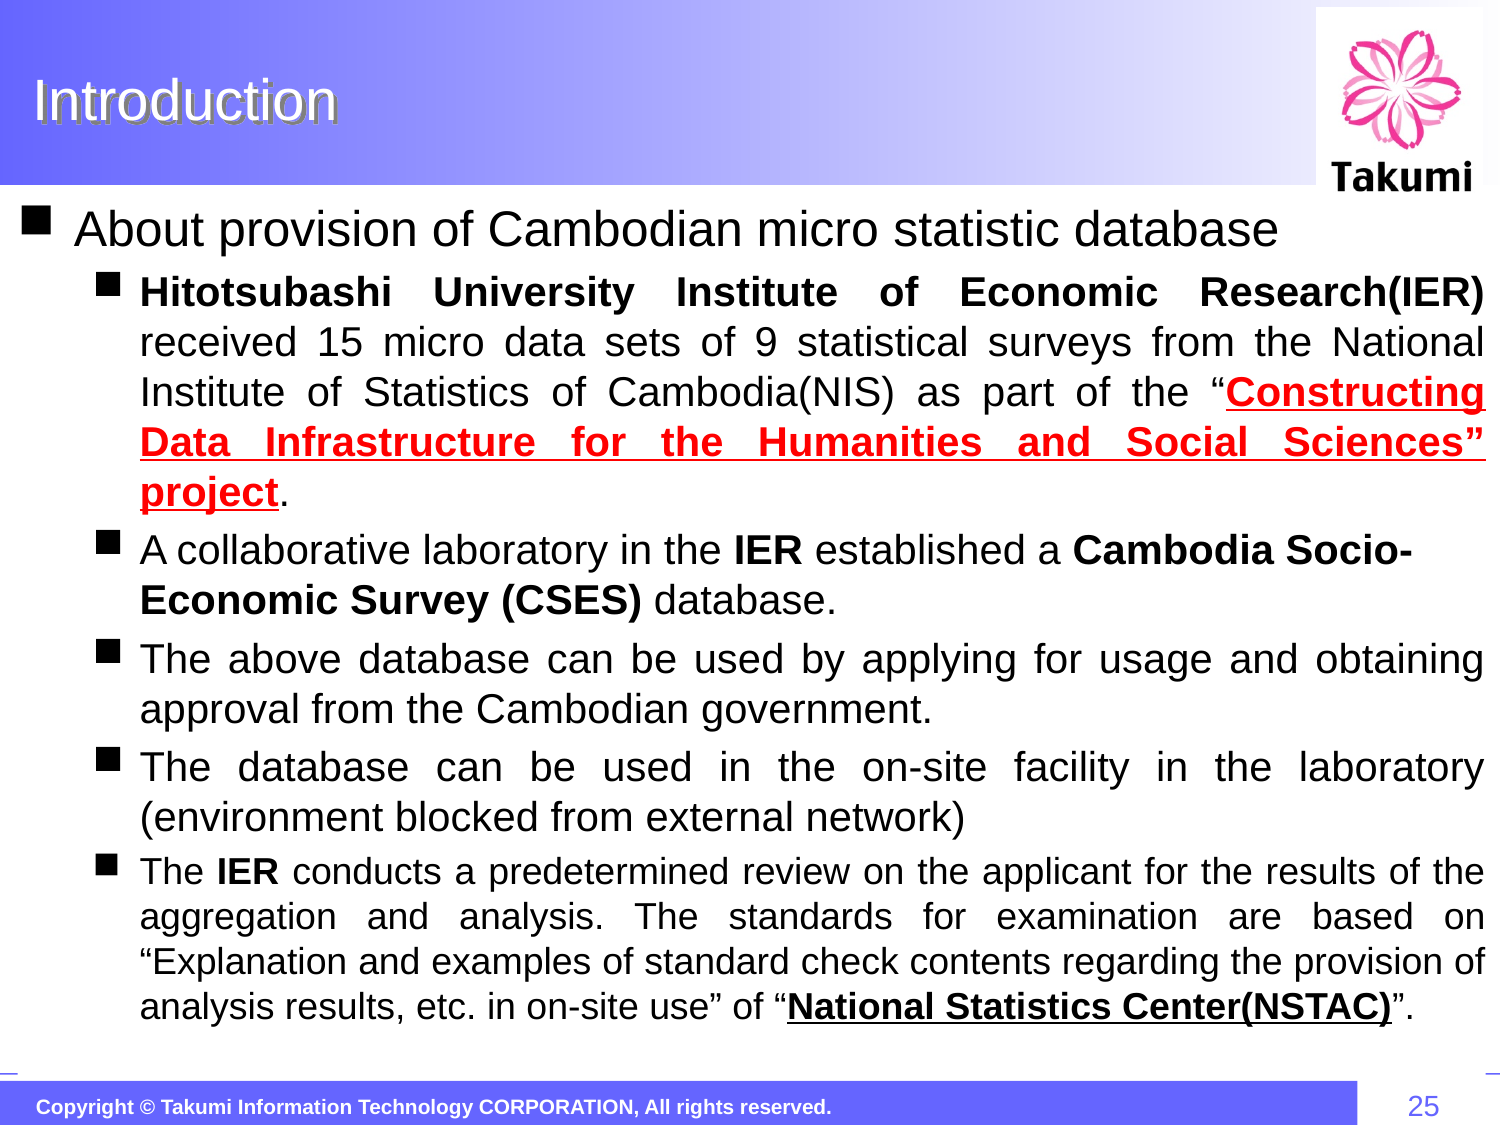

# Introduction
About provision of Cambodian micro statistic database
Hitotsubashi University Institute of Economic Research(IER) received 15 micro data sets of 9 statistical surveys from the National Institute of Statistics of Cambodia(NIS) as part of the “Constructing Data Infrastructure for the Humanities and Social Sciences” project.
A collaborative laboratory in the IER established a Cambodia Socio-Economic Survey (CSES) database.
The above database can be used by applying for usage and obtaining approval from the Cambodian government.
The database can be used in the on-site facility in the laboratory (environment blocked from external network)
The IER conducts a predetermined review on the applicant for the results of the aggregation and analysis. The standards for examination are based on “Explanation and examples of standard check contents regarding the provision of analysis results, etc. in on-site use” of “National Statistics Center(NSTAC)”.

25